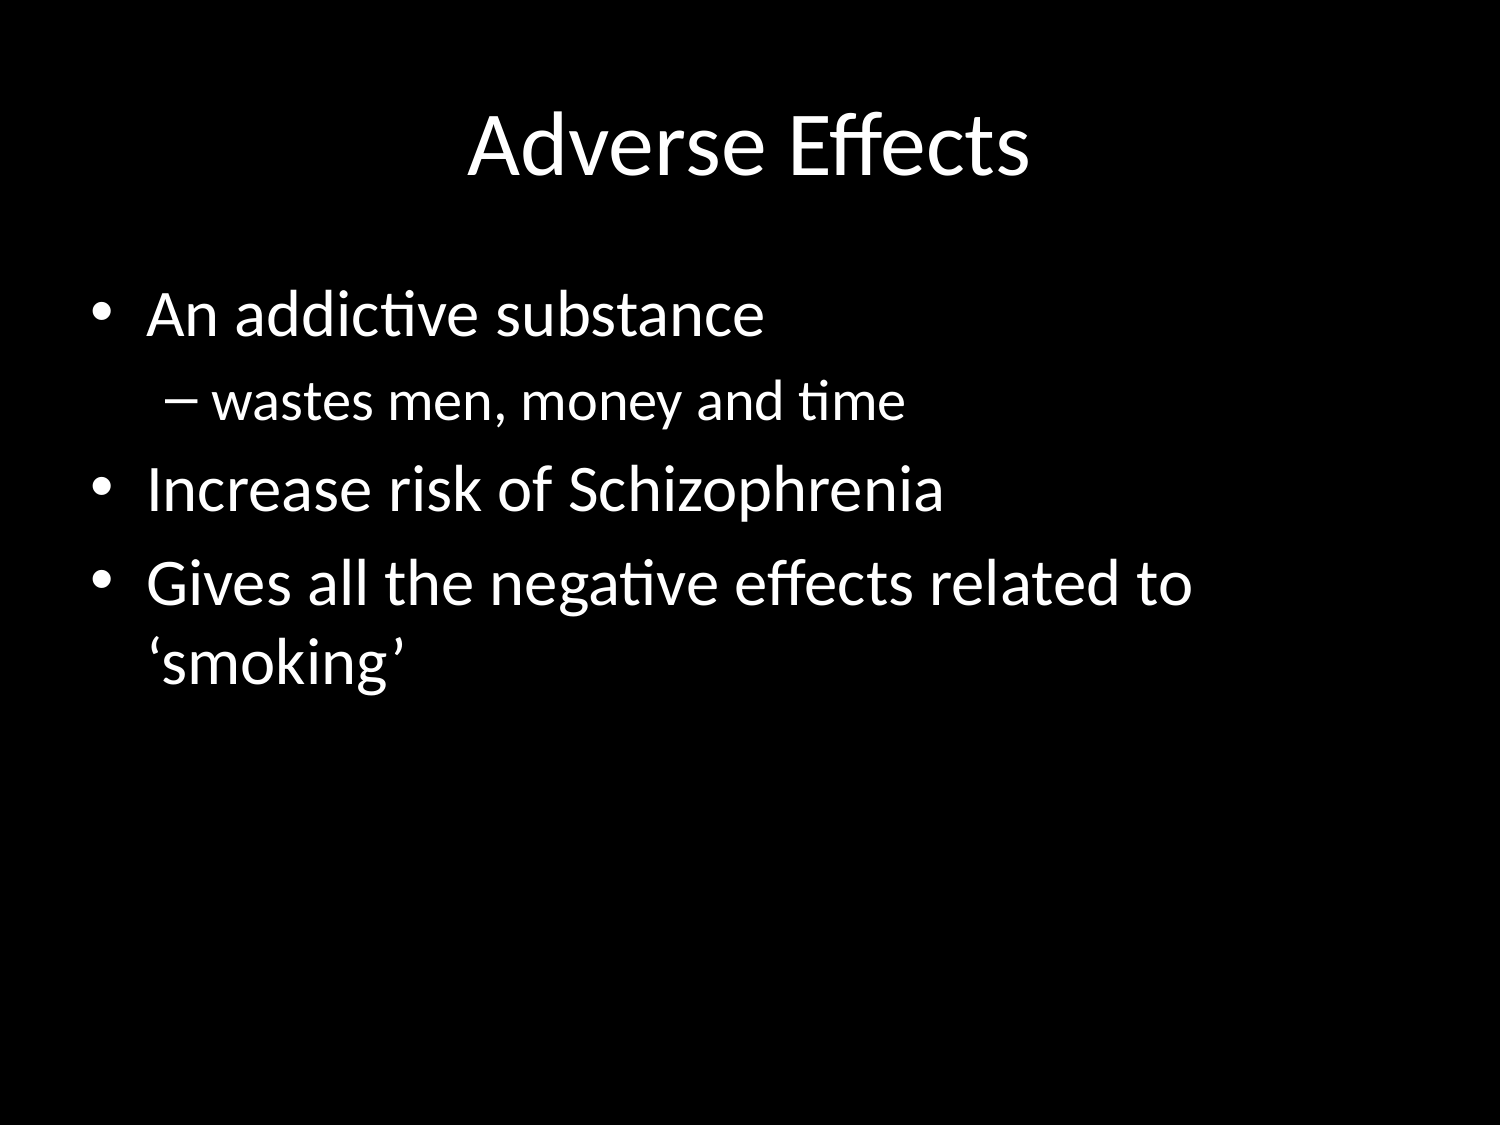

# Adverse Effects
An addictive substance
wastes men, money and time
Increase risk of Schizophrenia
Gives all the negative effects related to ‘smoking’